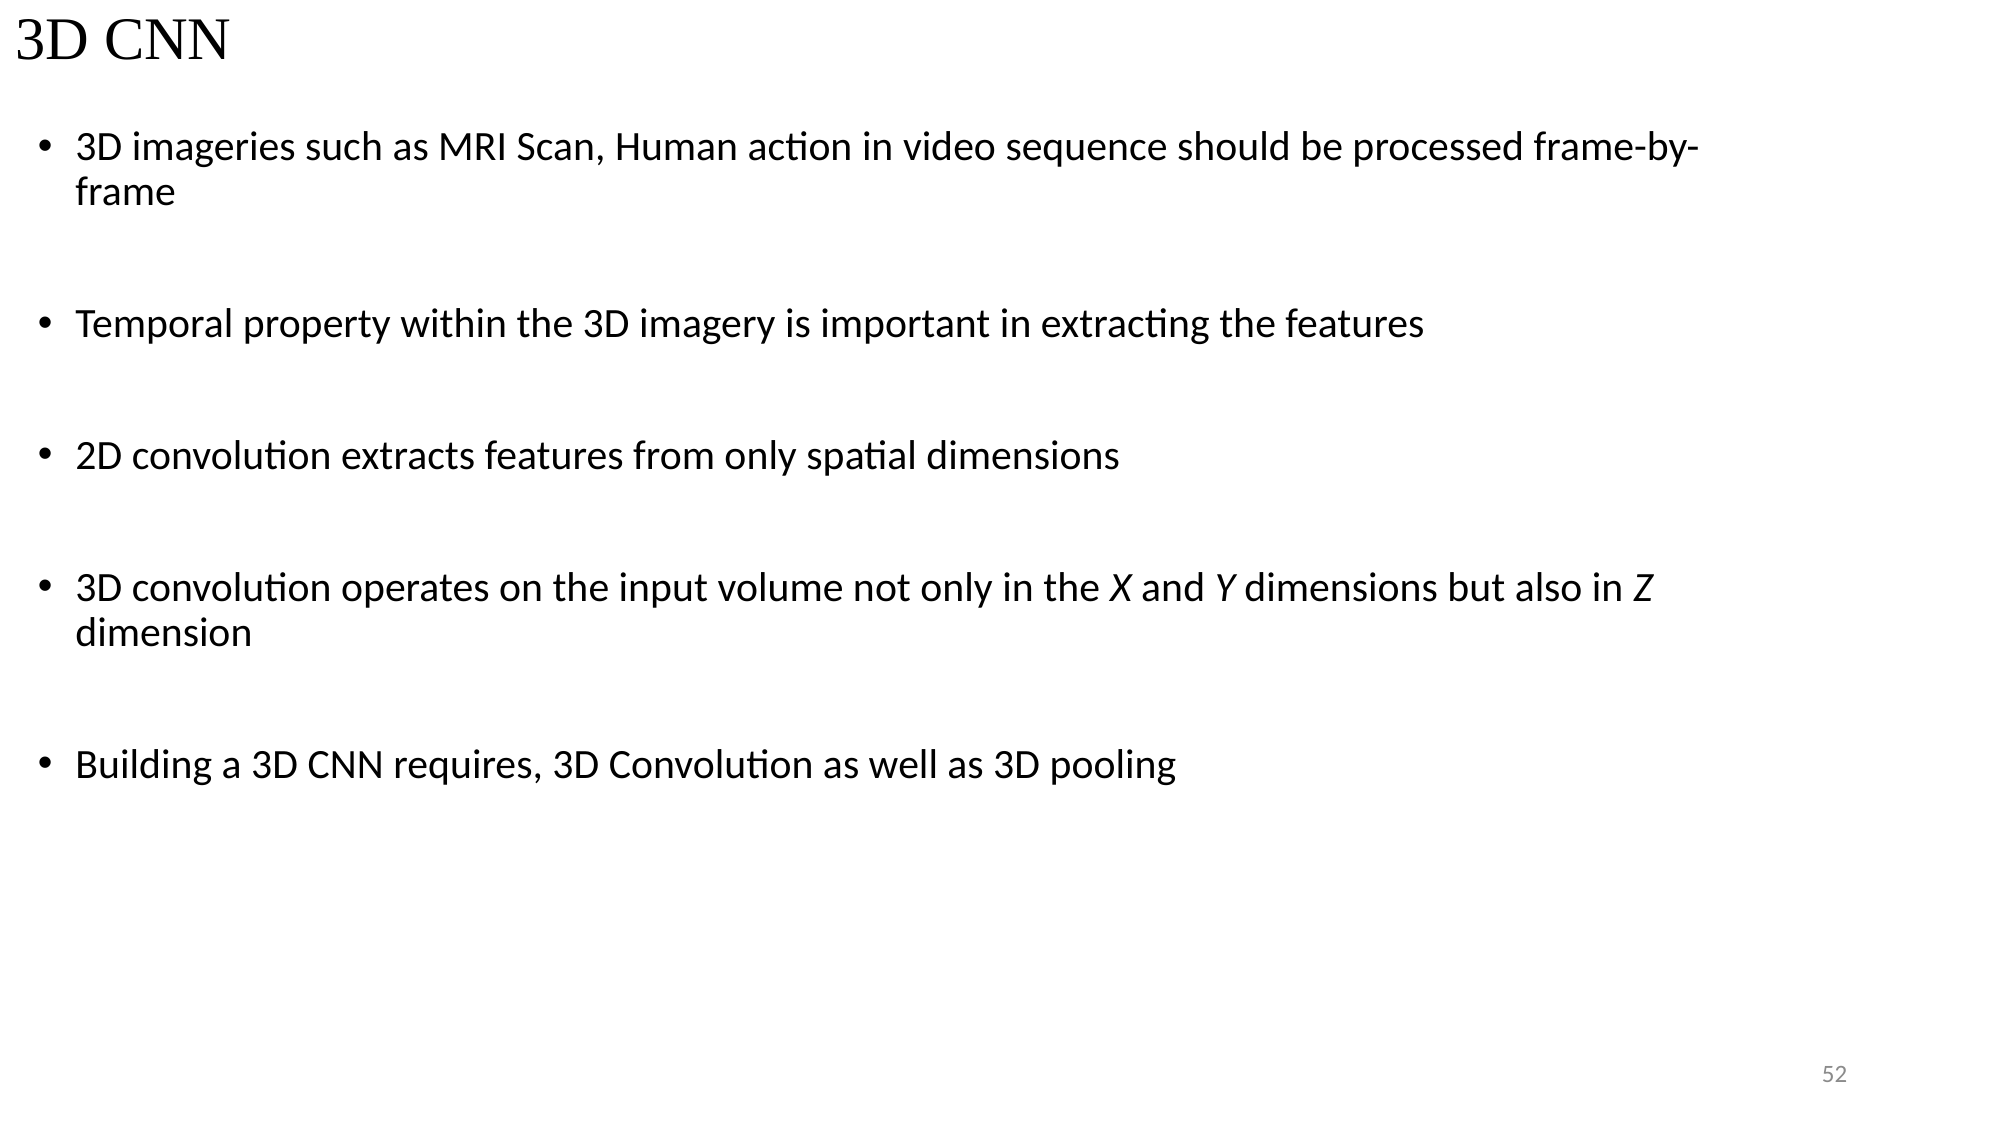

# 3D CNN
3D imageries such as MRI Scan, Human action in video sequence should be processed frame-by-frame

Temporal property within the 3D imagery is important in extracting the features

2D convolution extracts features from only spatial dimensions

3D convolution operates on the input volume not only in the X and Y dimensions but also in Z dimension

Building a 3D CNN requires, 3D Convolution as well as 3D pooling

52